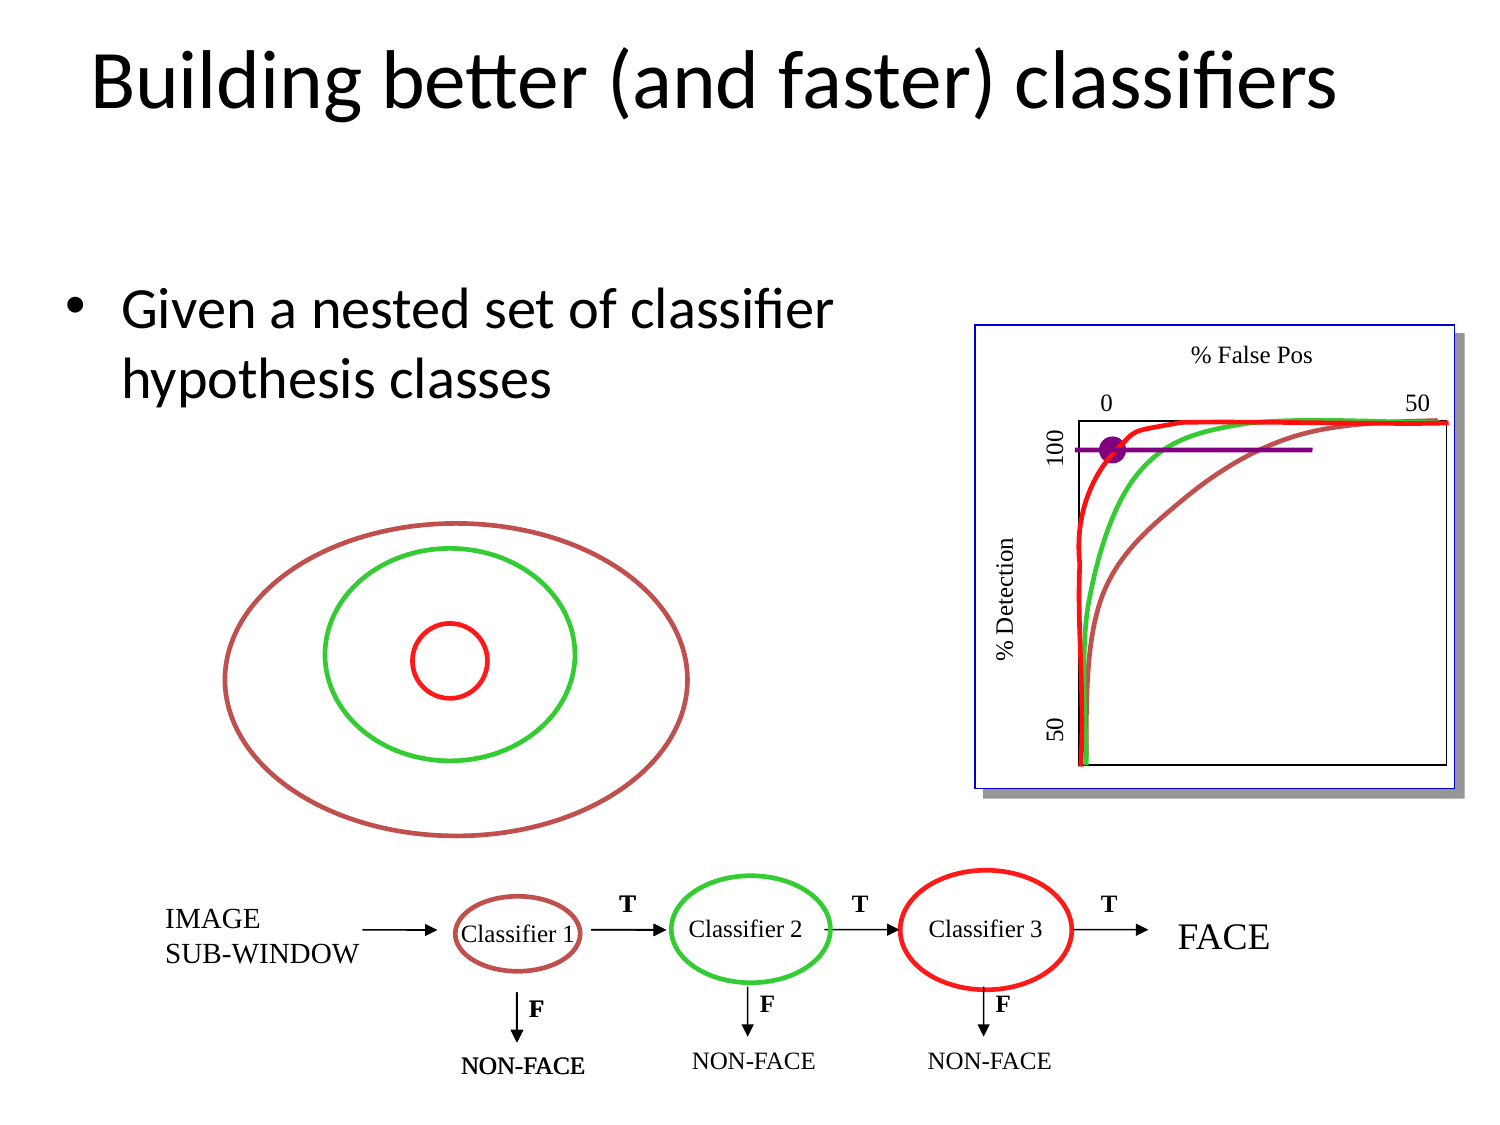

# Building better (and faster) classifiers
Given a nested set of classifier hypothesis classes

% False Pos

0

 50
vs

 false
neg
determined by

50                                        100
% Detection

T
T
Classifier 3
FACE

F

NON-FACE

T
T
Classifier 2

F

NON-FACE
IMAGE
SUB-WINDOW

Classifier 1

F
F

NON-FACE
NON-FACE